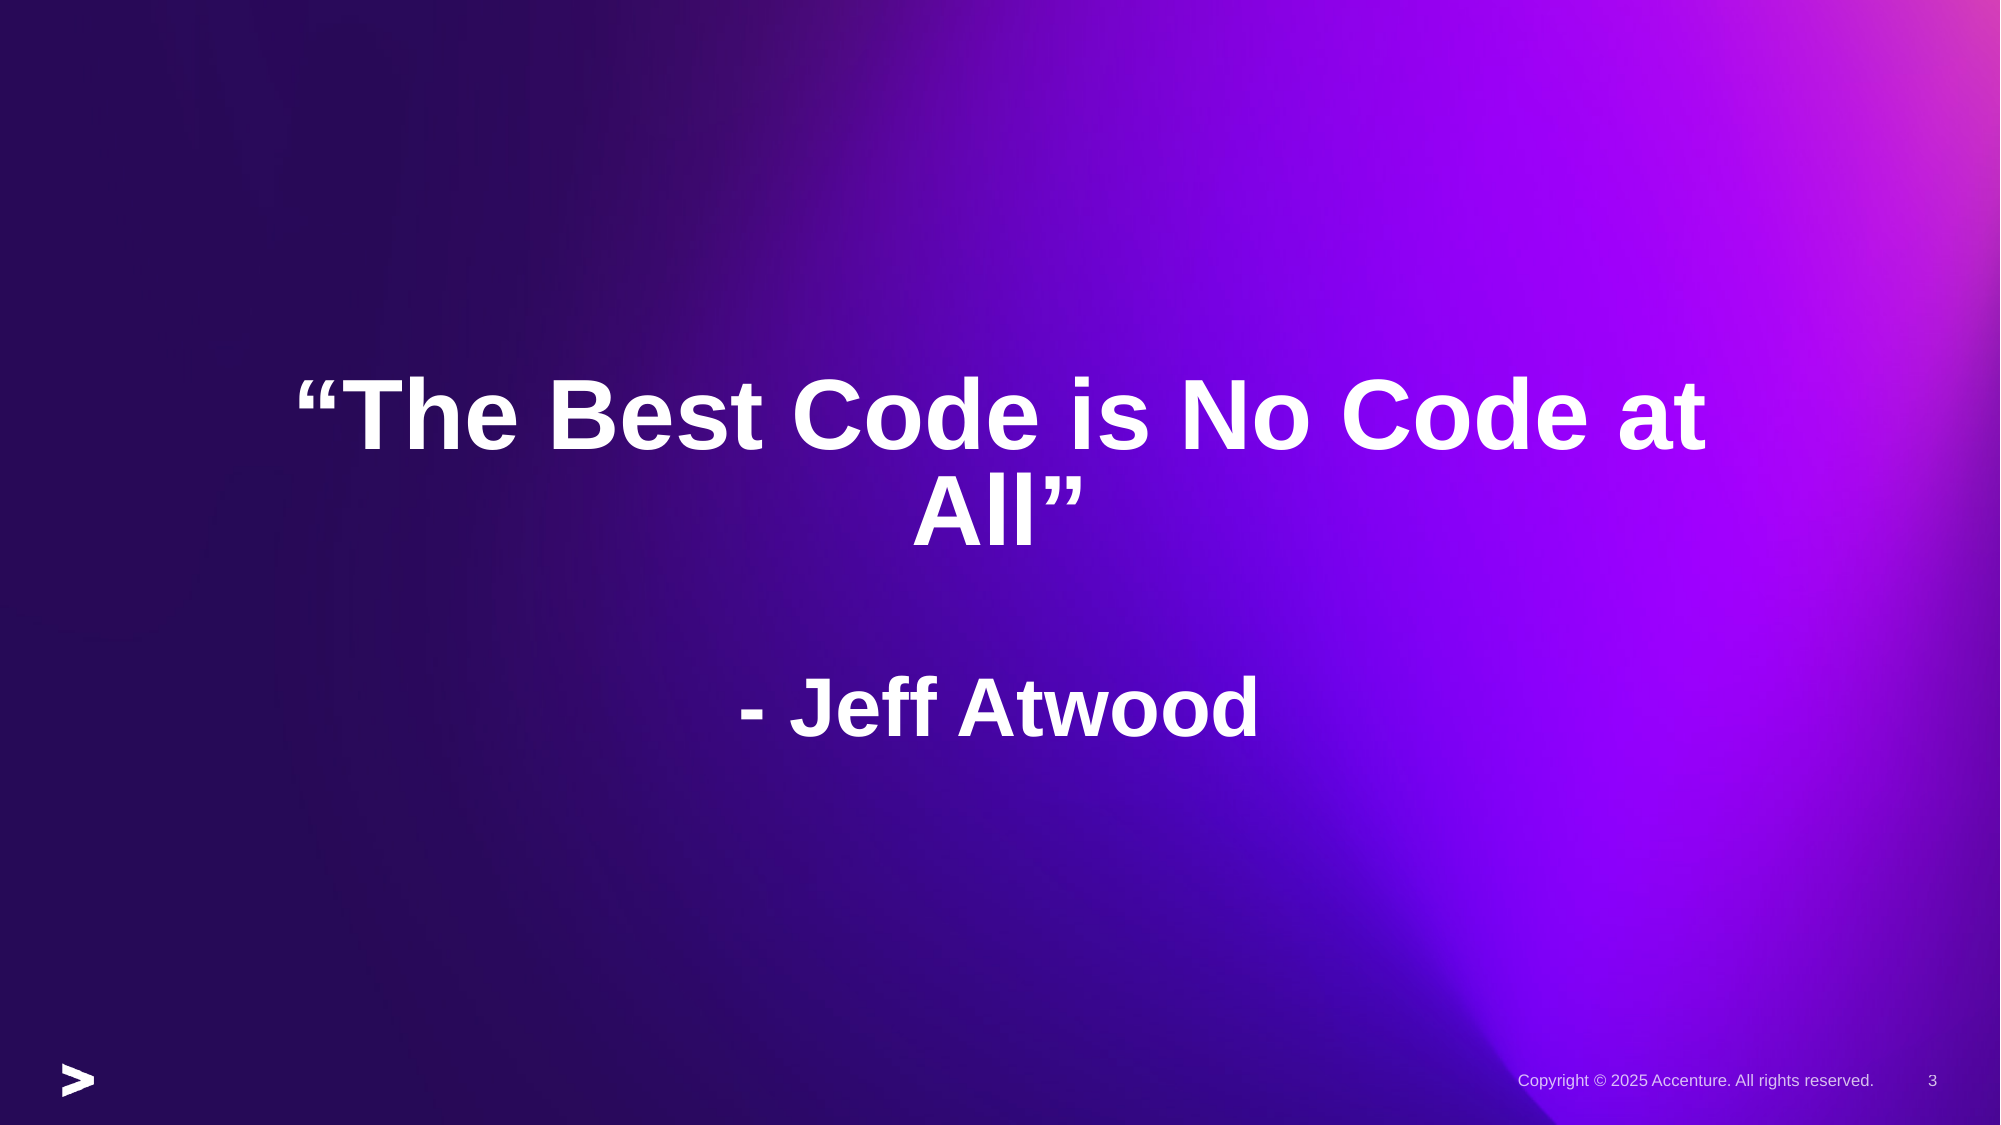

# “The Best Code is No Code at All” - Jeff Atwood